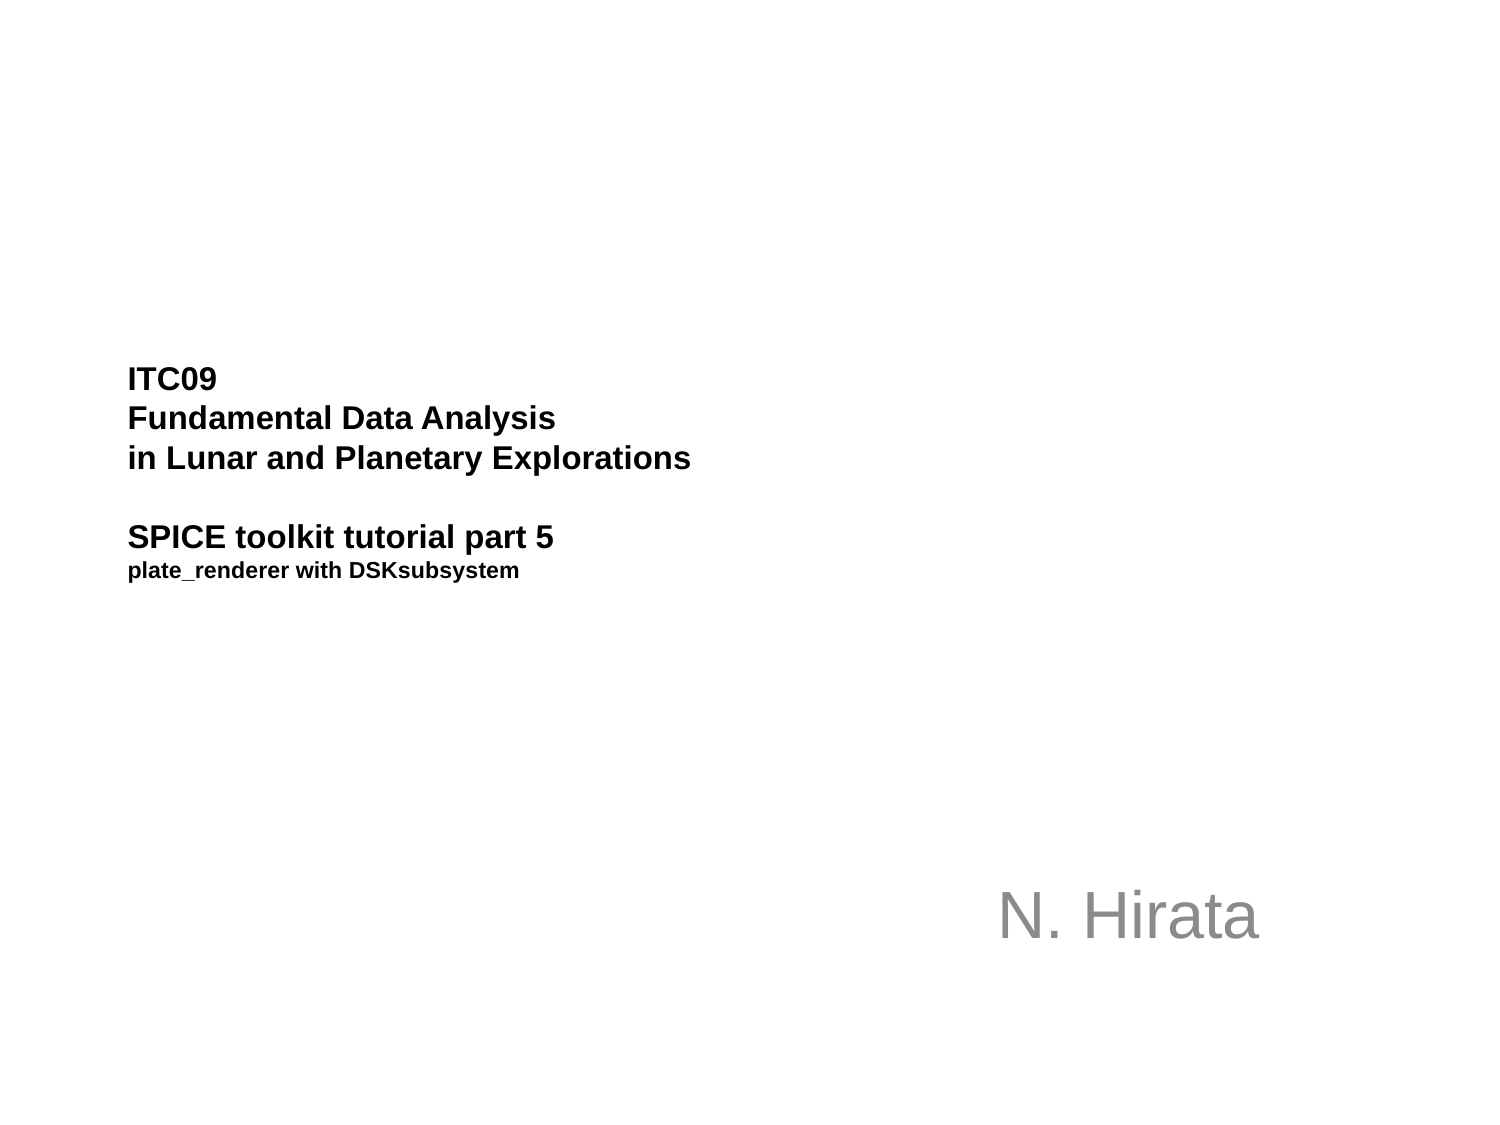

# ITC09 Fundamental Data Analysis in Lunar and Planetary Explorations SPICE toolkit tutorial part 5 plate_renderer with DSKsubsystem
N. Hirata